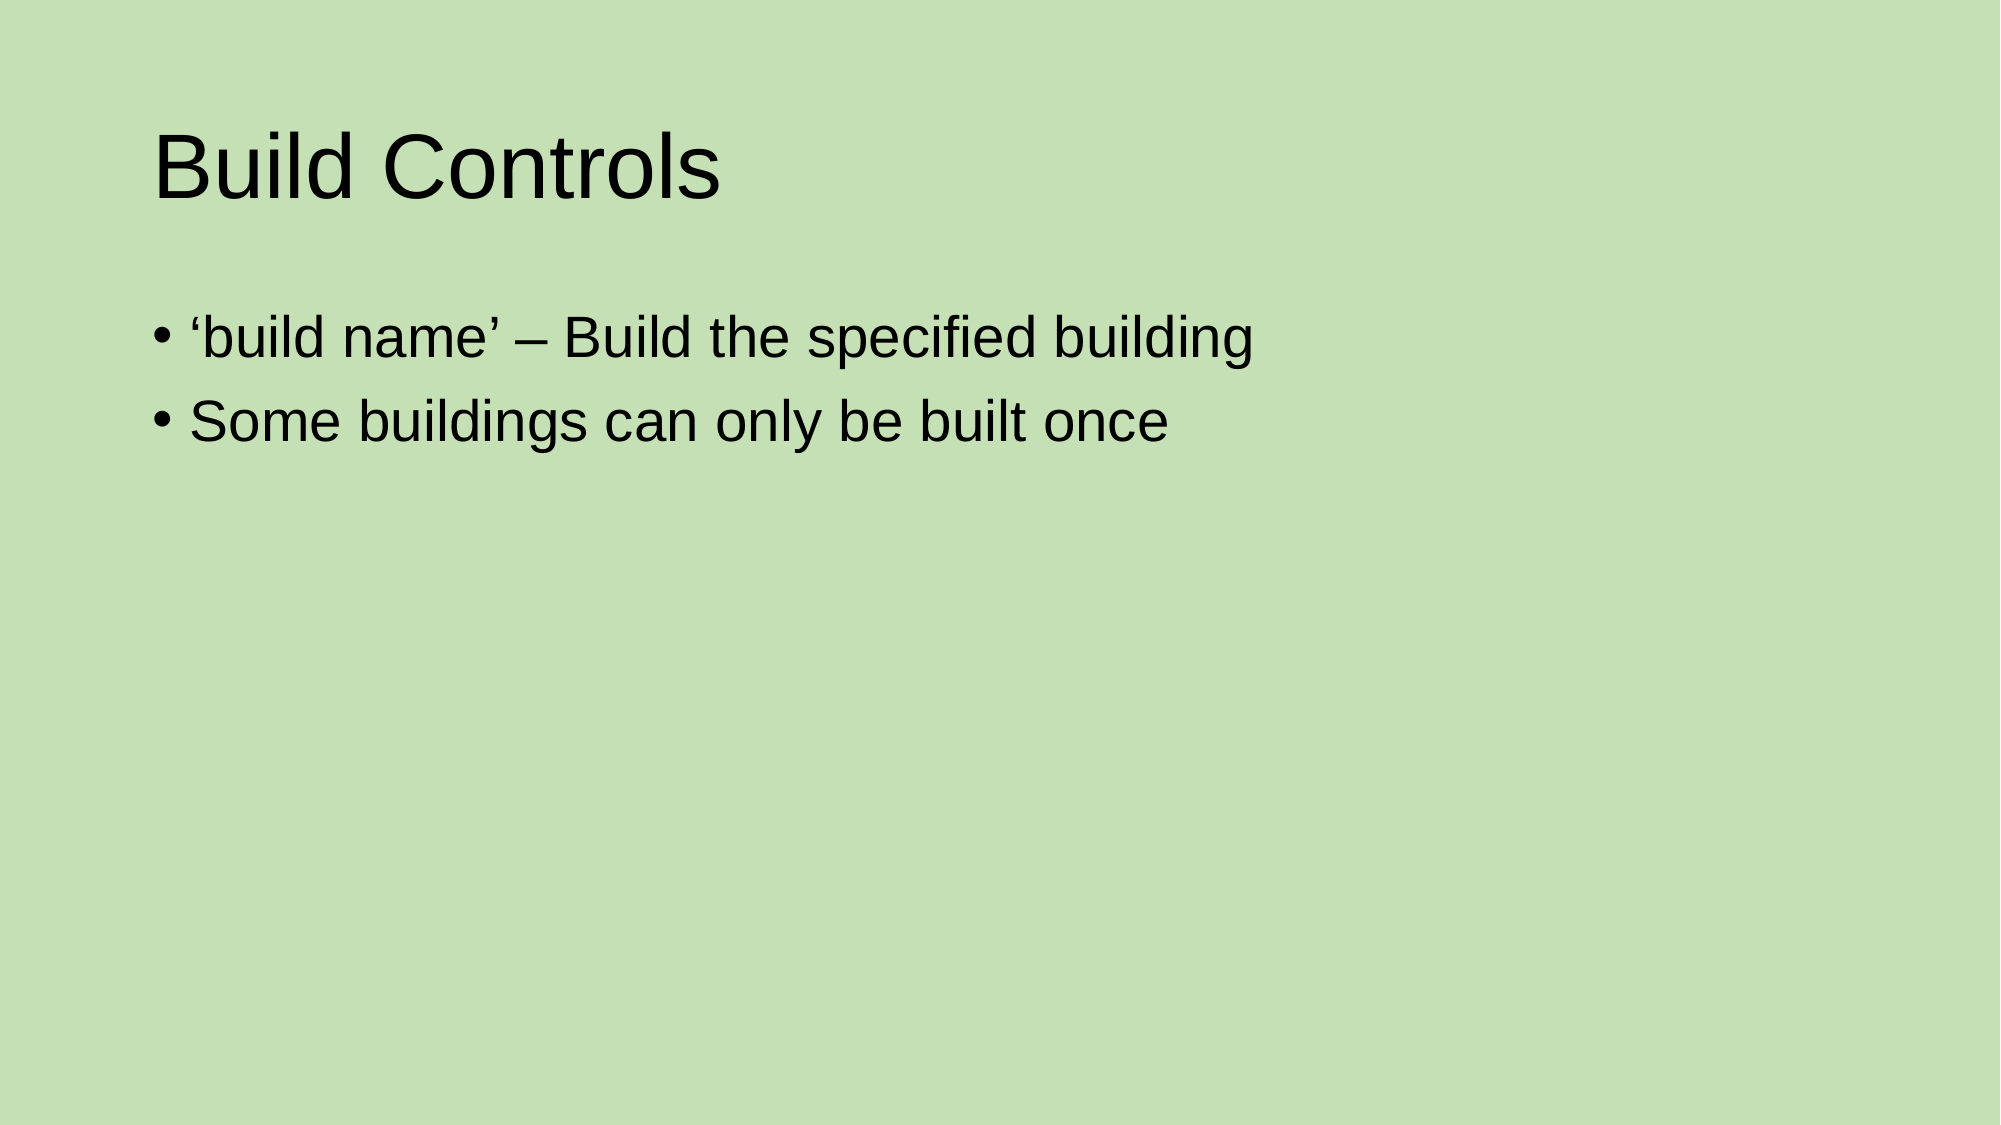

# Build Controls
‘build name’ – Build the specified building
Some buildings can only be built once